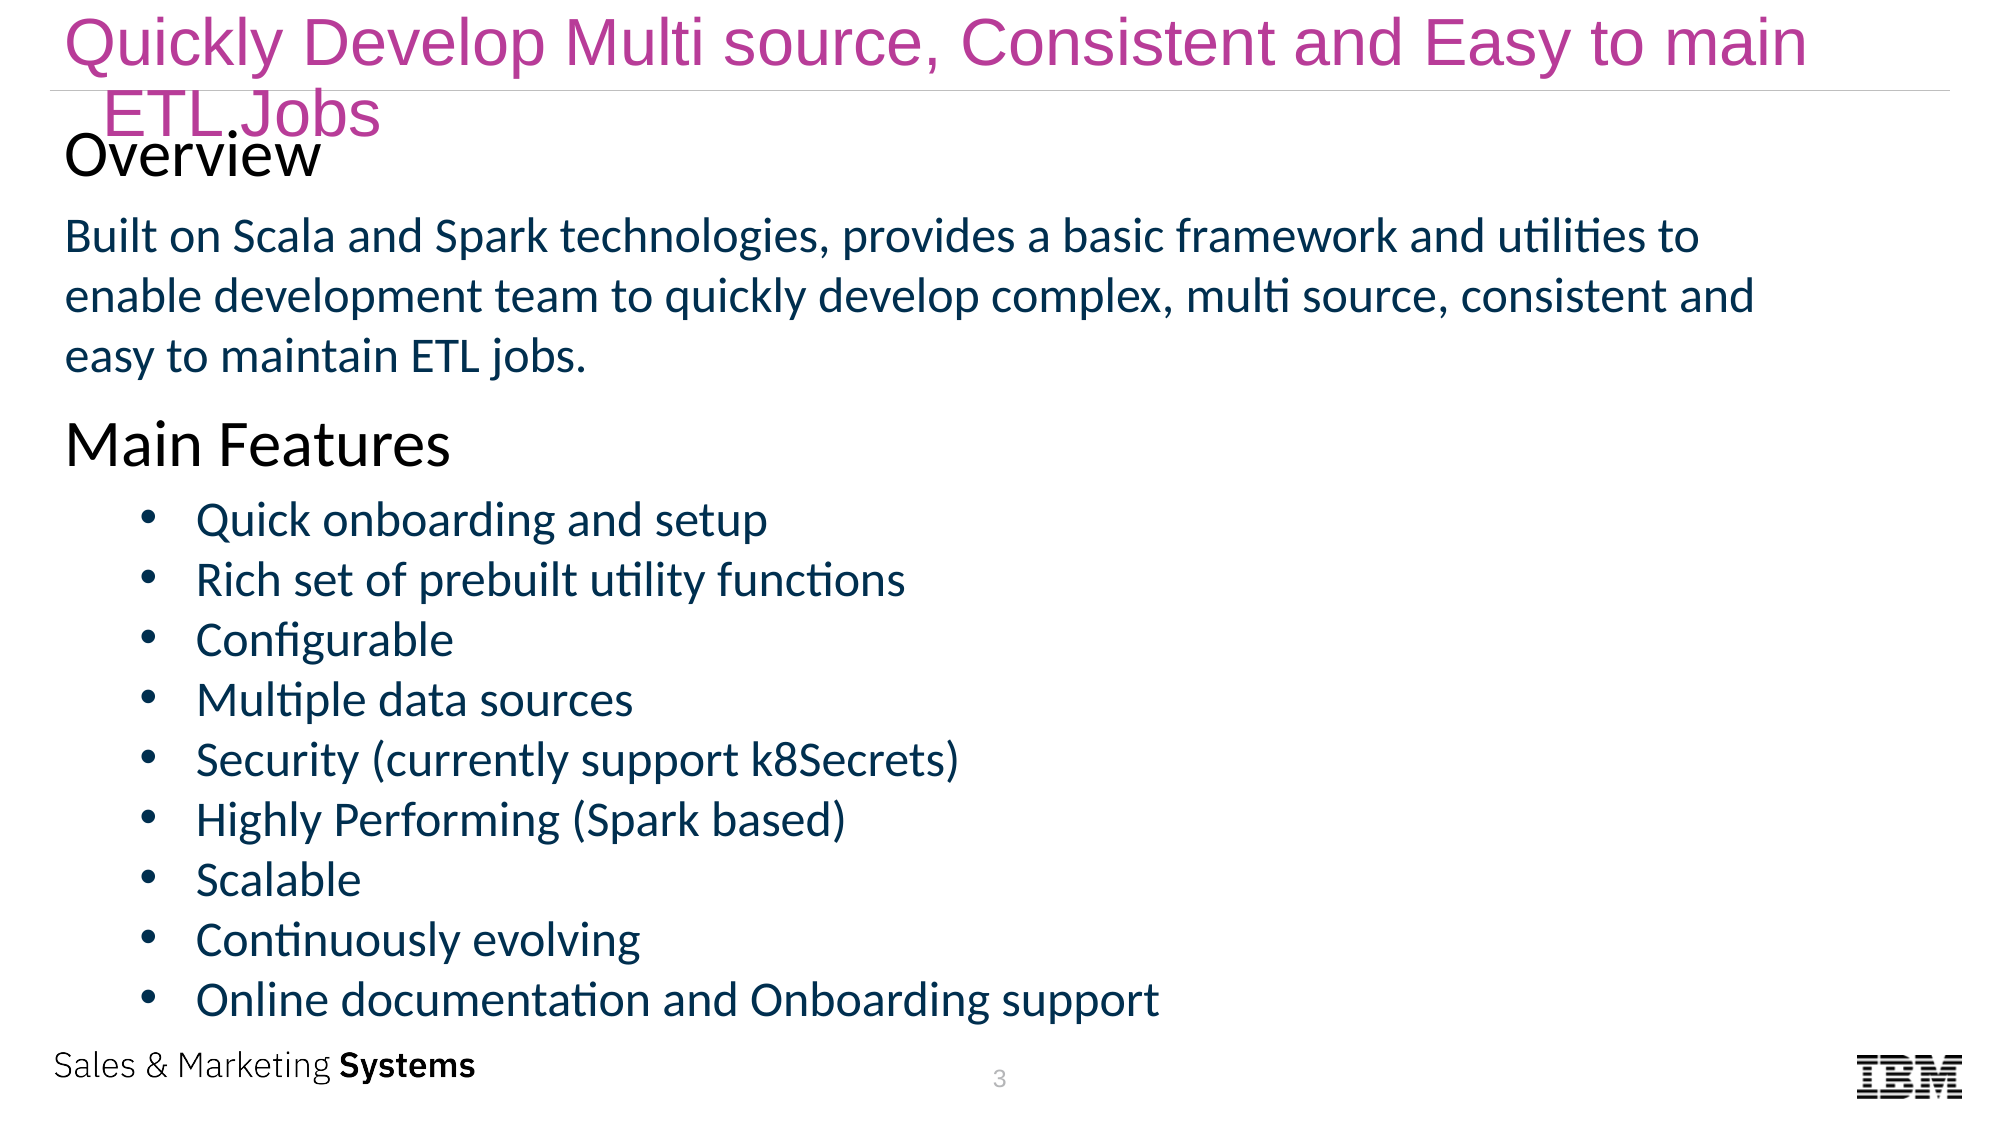

Quickly Develop Multi source, Consistent and Easy to main ETL Jobs
Overview
Built on Scala and Spark technologies, provides a basic framework and utilities to enable development team to quickly develop complex, multi source, consistent and easy to maintain ETL jobs.
Main Features
Quick onboarding and setup
Rich set of prebuilt utility functions
Configurable
Multiple data sources
Security (currently support k8Secrets)
Highly Performing (Spark based)
Scalable
Continuously evolving
Online documentation and Onboarding support
3